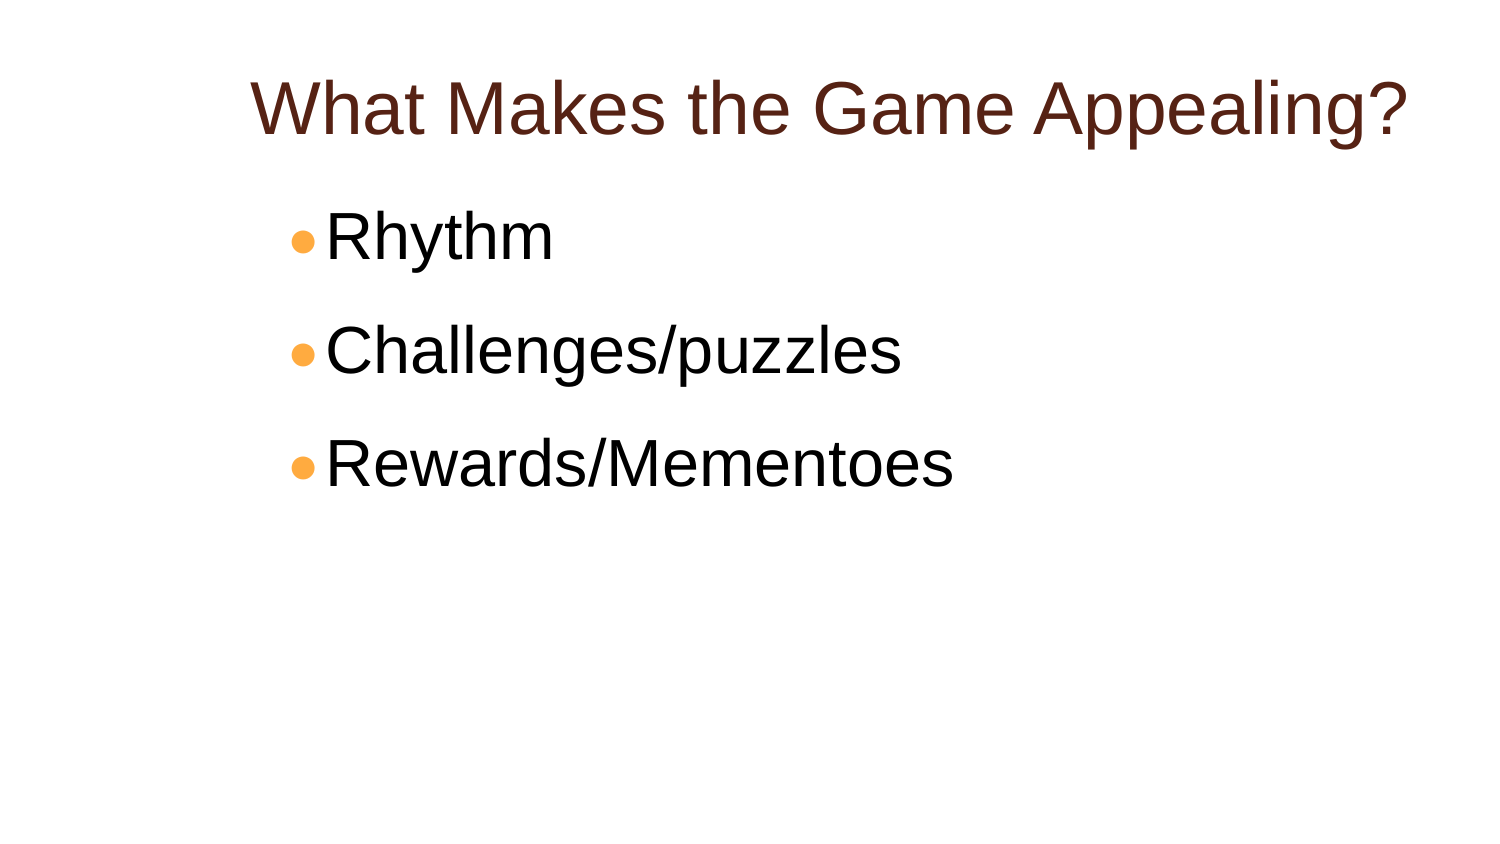

# What Makes the Game Appealing?
Rhythm
Challenges/puzzles
Rewards/Mementoes